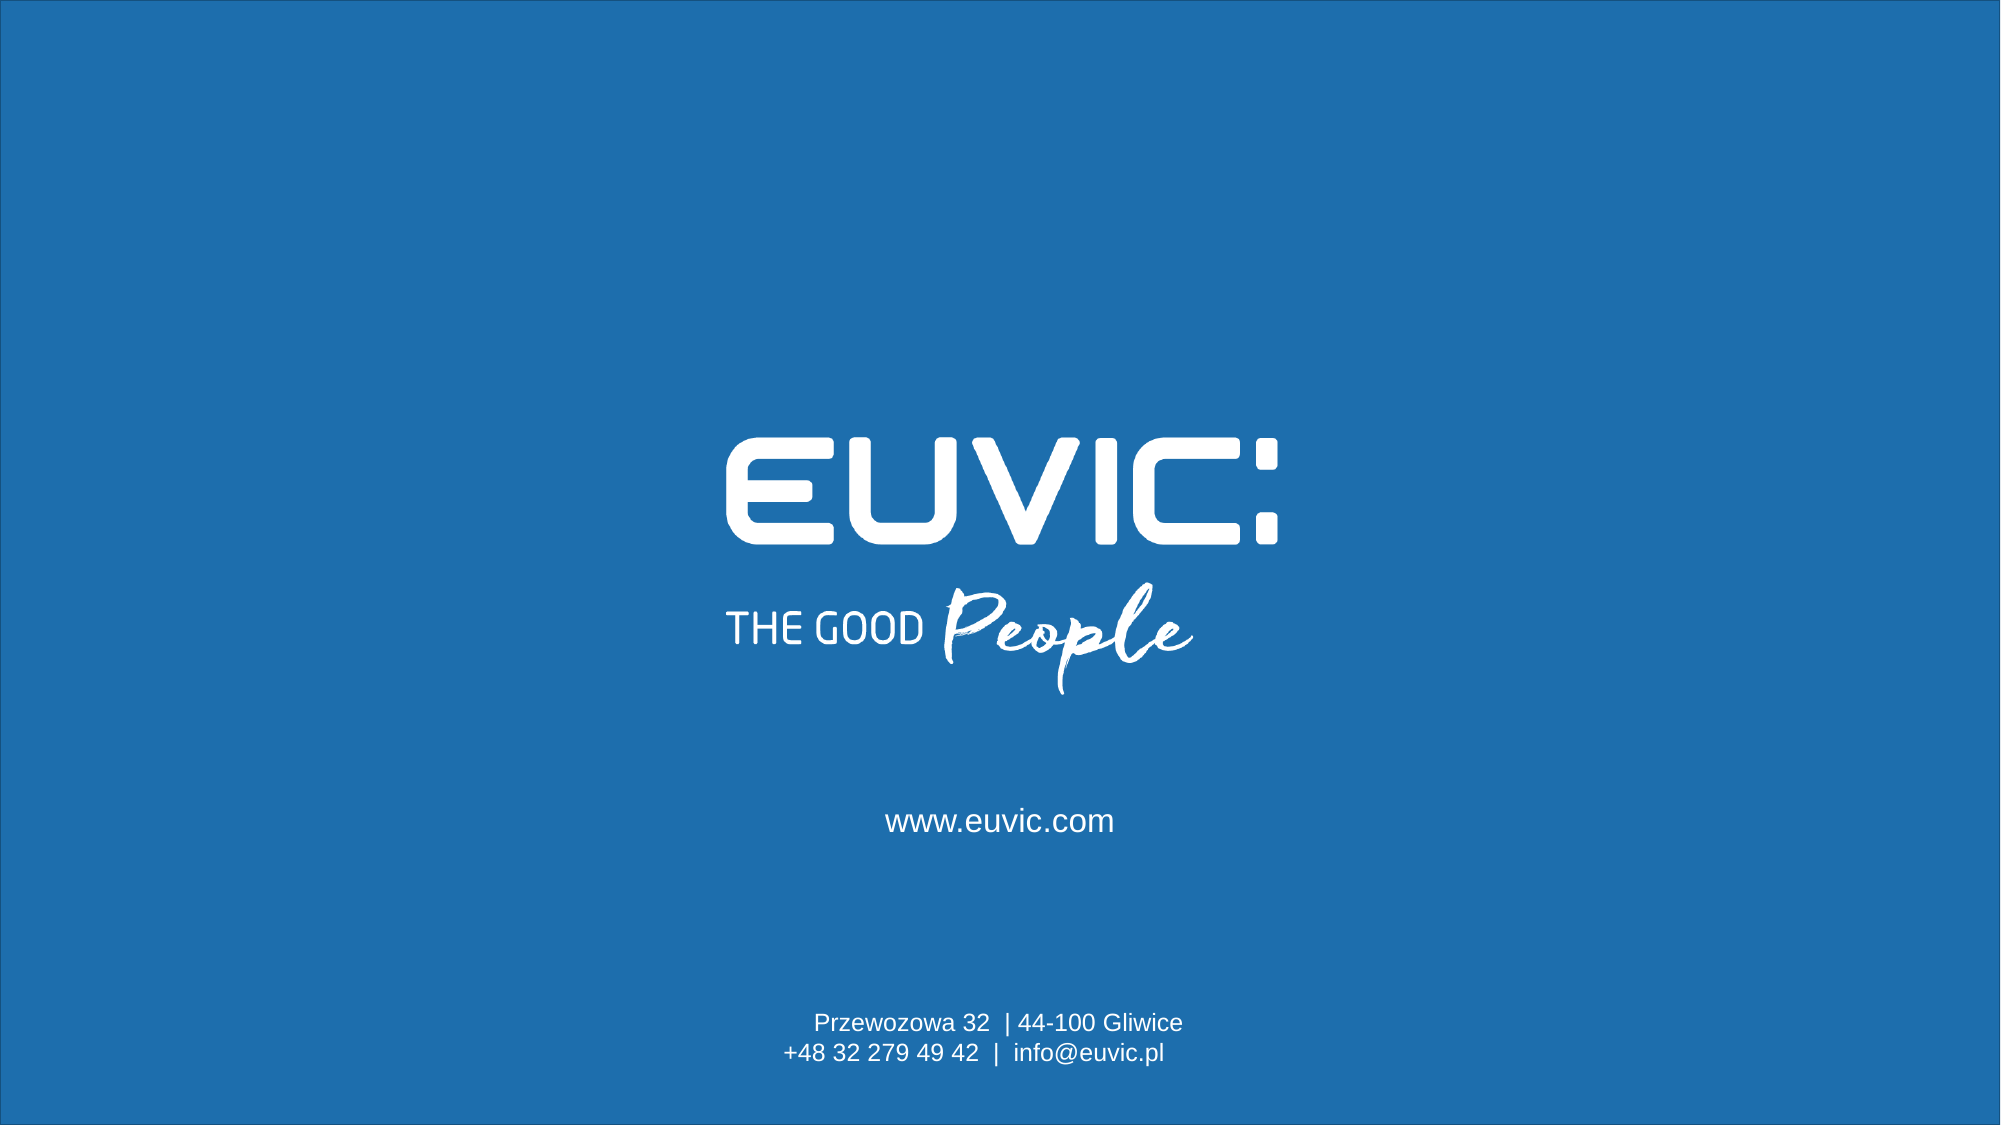

www.euvic.com
         Przewozowa 32  | 44-100 Gliwice
+48 32 279 49 42  |  info@euvic.pl